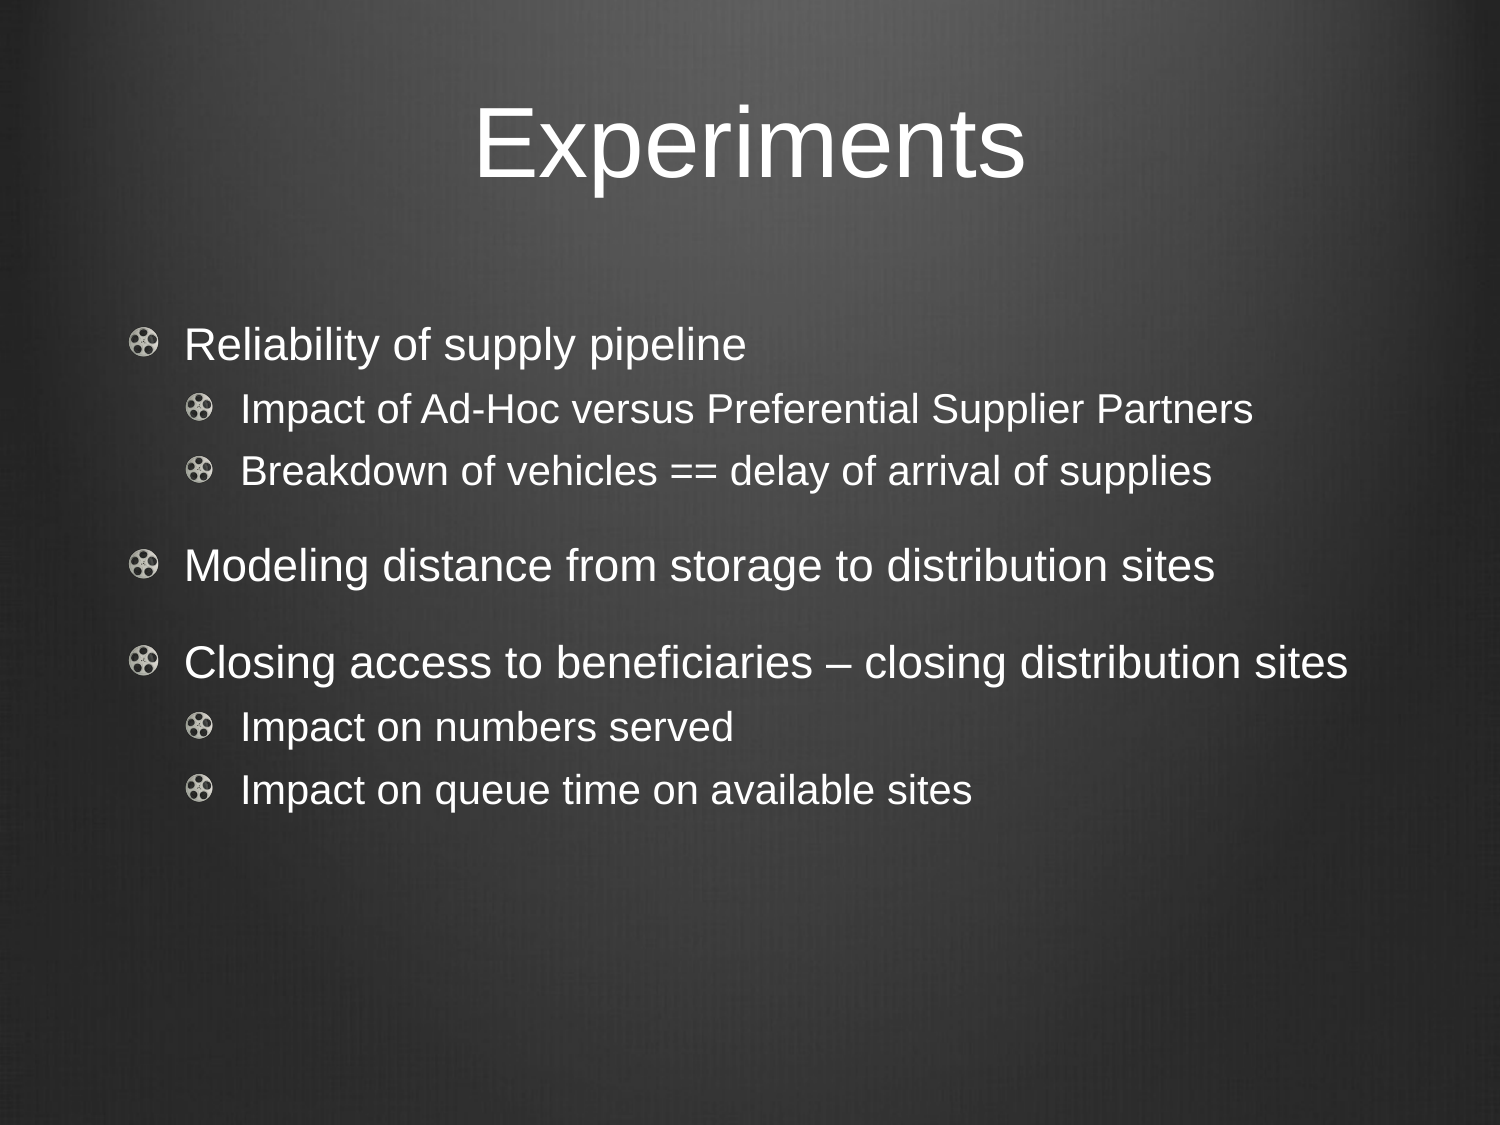

# Experiments
Reliability of supply pipeline
Impact of Ad-Hoc versus Preferential Supplier Partners
Breakdown of vehicles == delay of arrival of supplies
Modeling distance from storage to distribution sites
Closing access to beneficiaries – closing distribution sites
Impact on numbers served
Impact on queue time on available sites